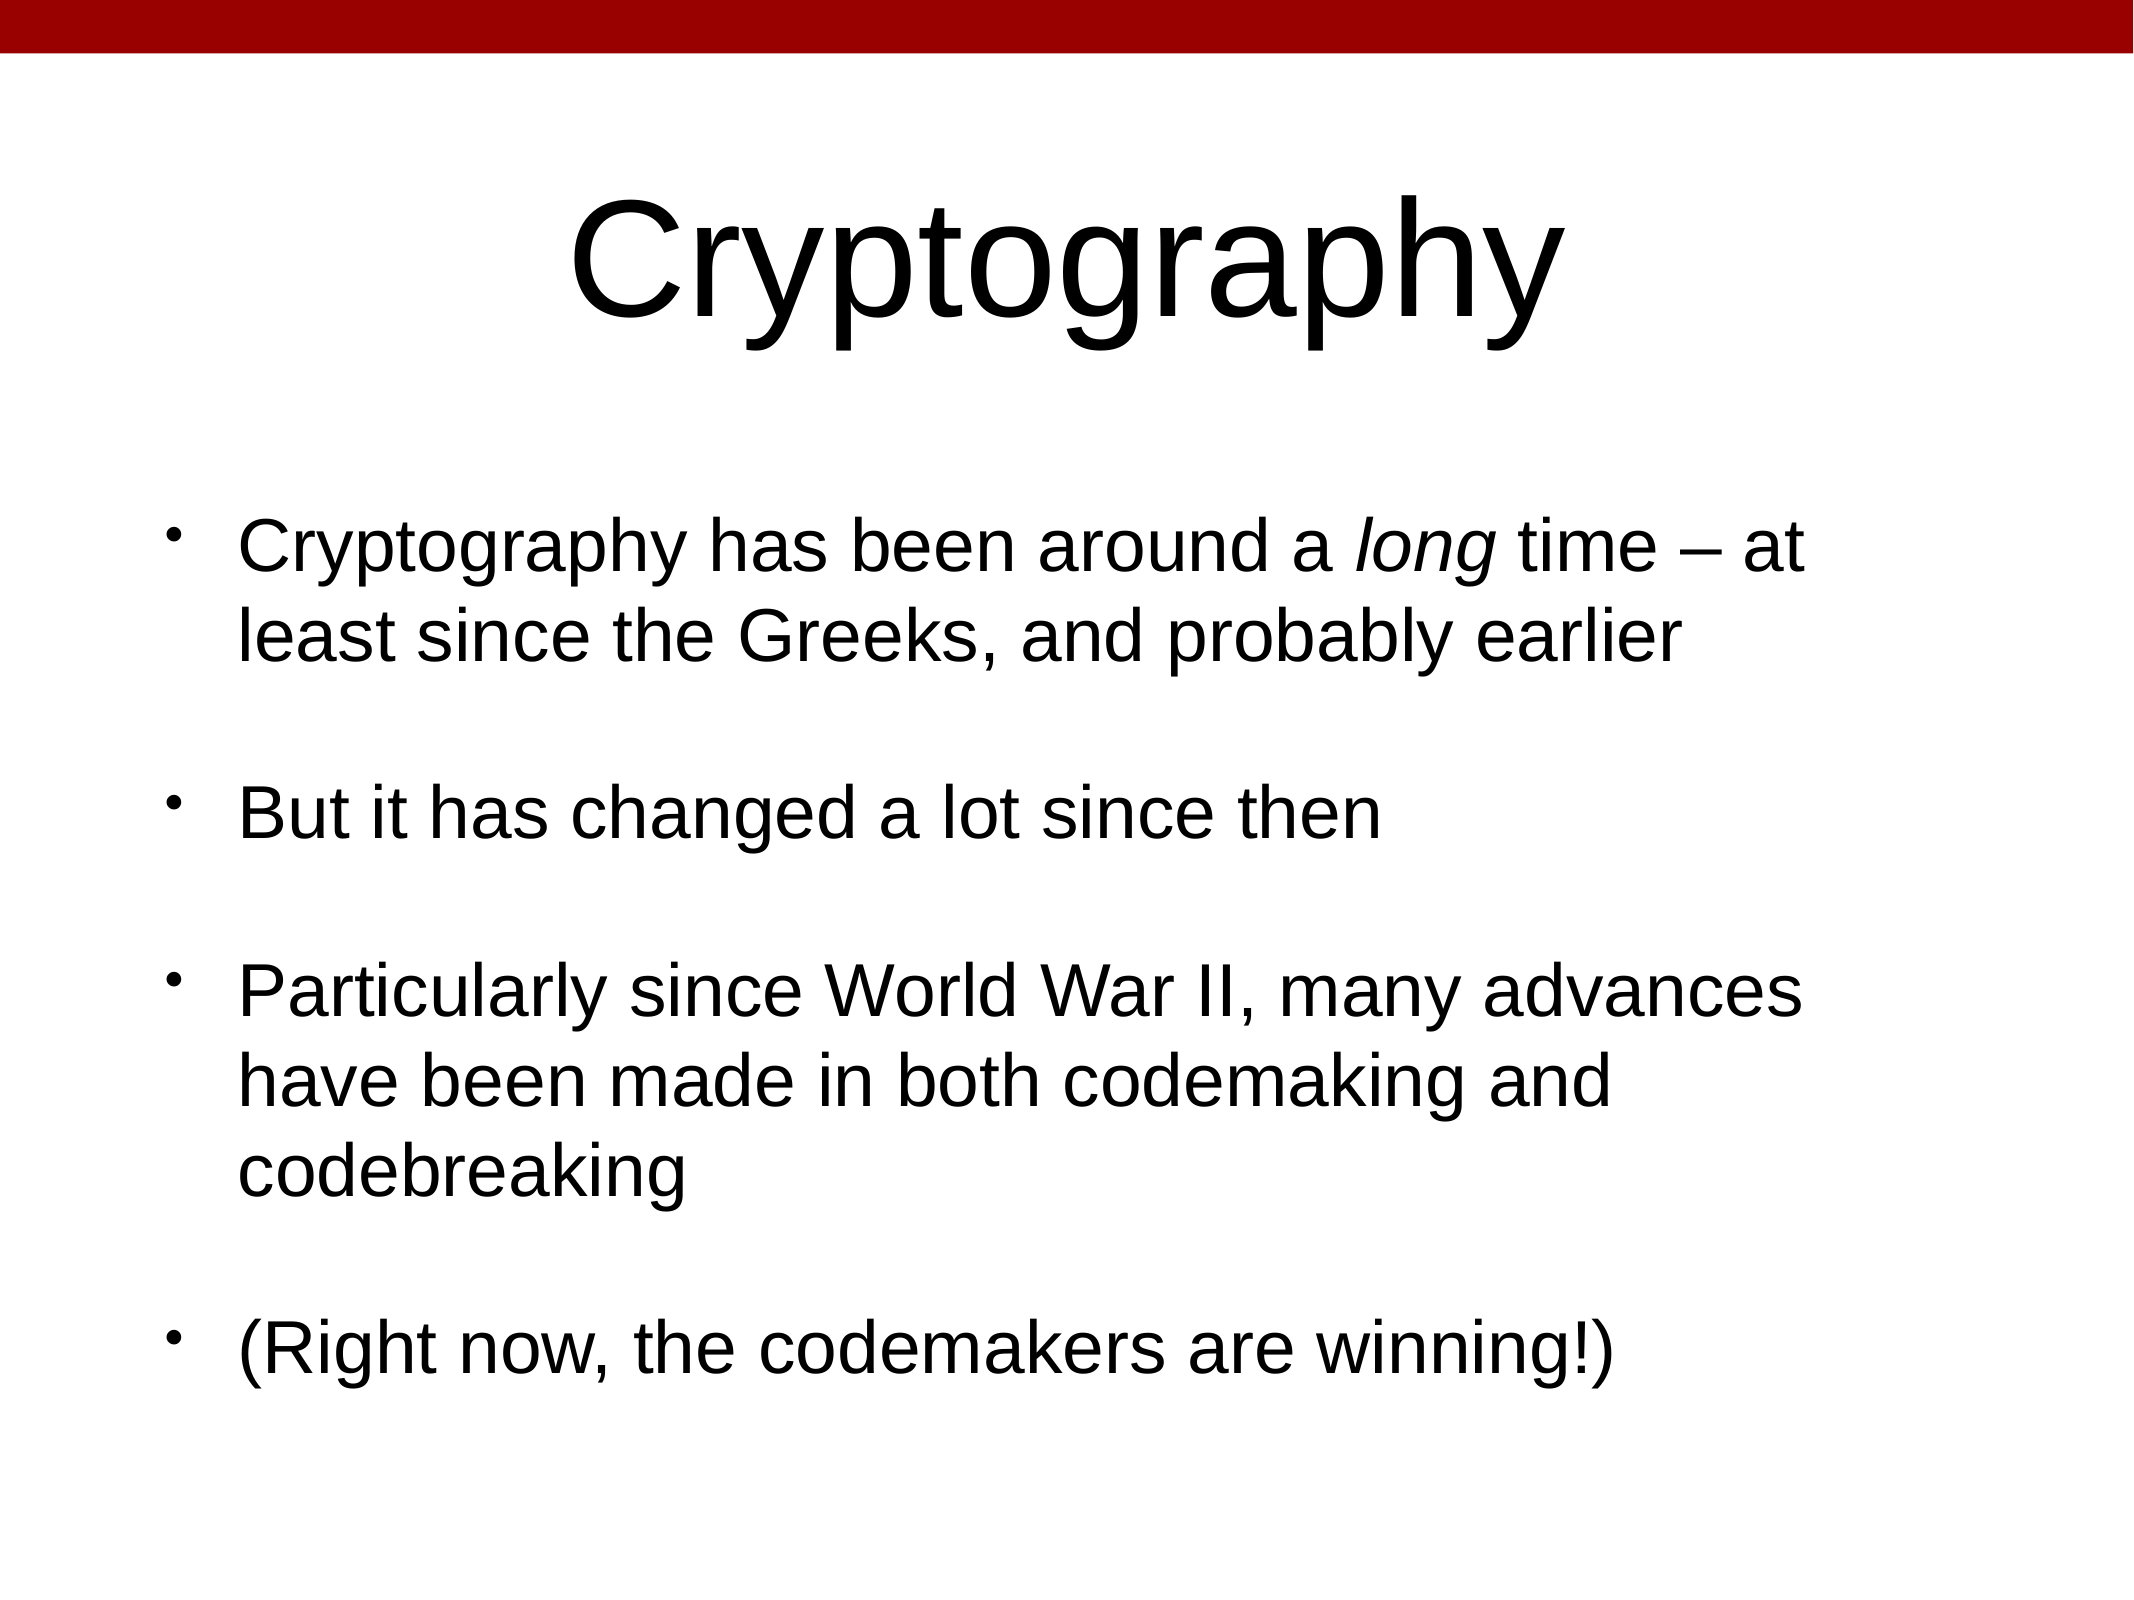

# Cryptography
Cryptography has been around a long time – at least since the Greeks, and probably earlier
But it has changed a lot since then
Particularly since World War II, many advances have been made in both codemaking and codebreaking
(Right now, the codemakers are winning!)